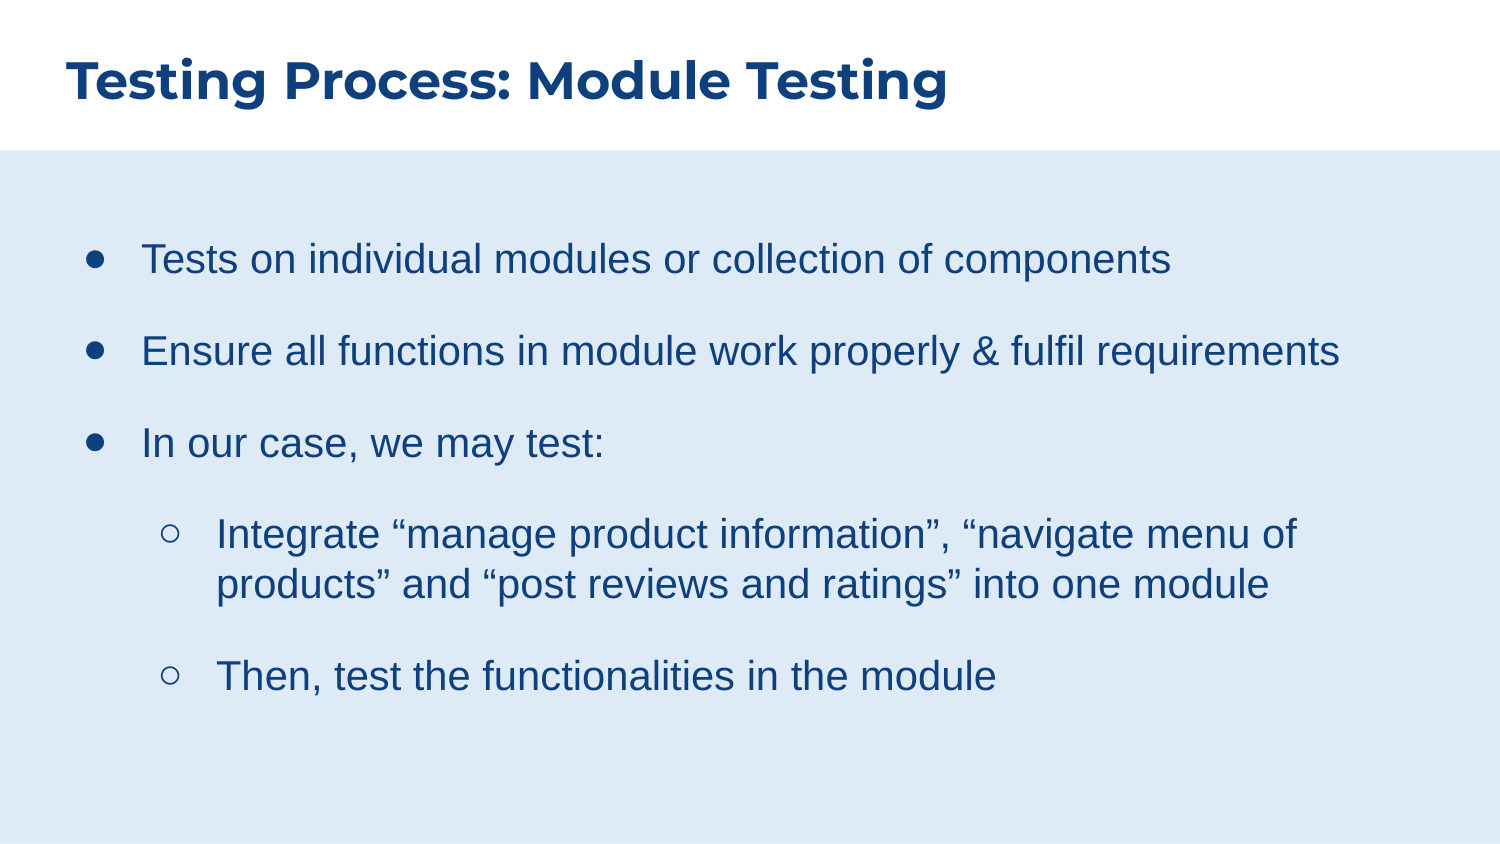

# Testing Process: Module Testing
Tests on individual modules or collection of components
Ensure all functions in module work properly & fulfil requirements
In our case, we may test:
Integrate “manage product information”, “navigate menu of products” and “post reviews and ratings” into one module
Then, test the functionalities in the module